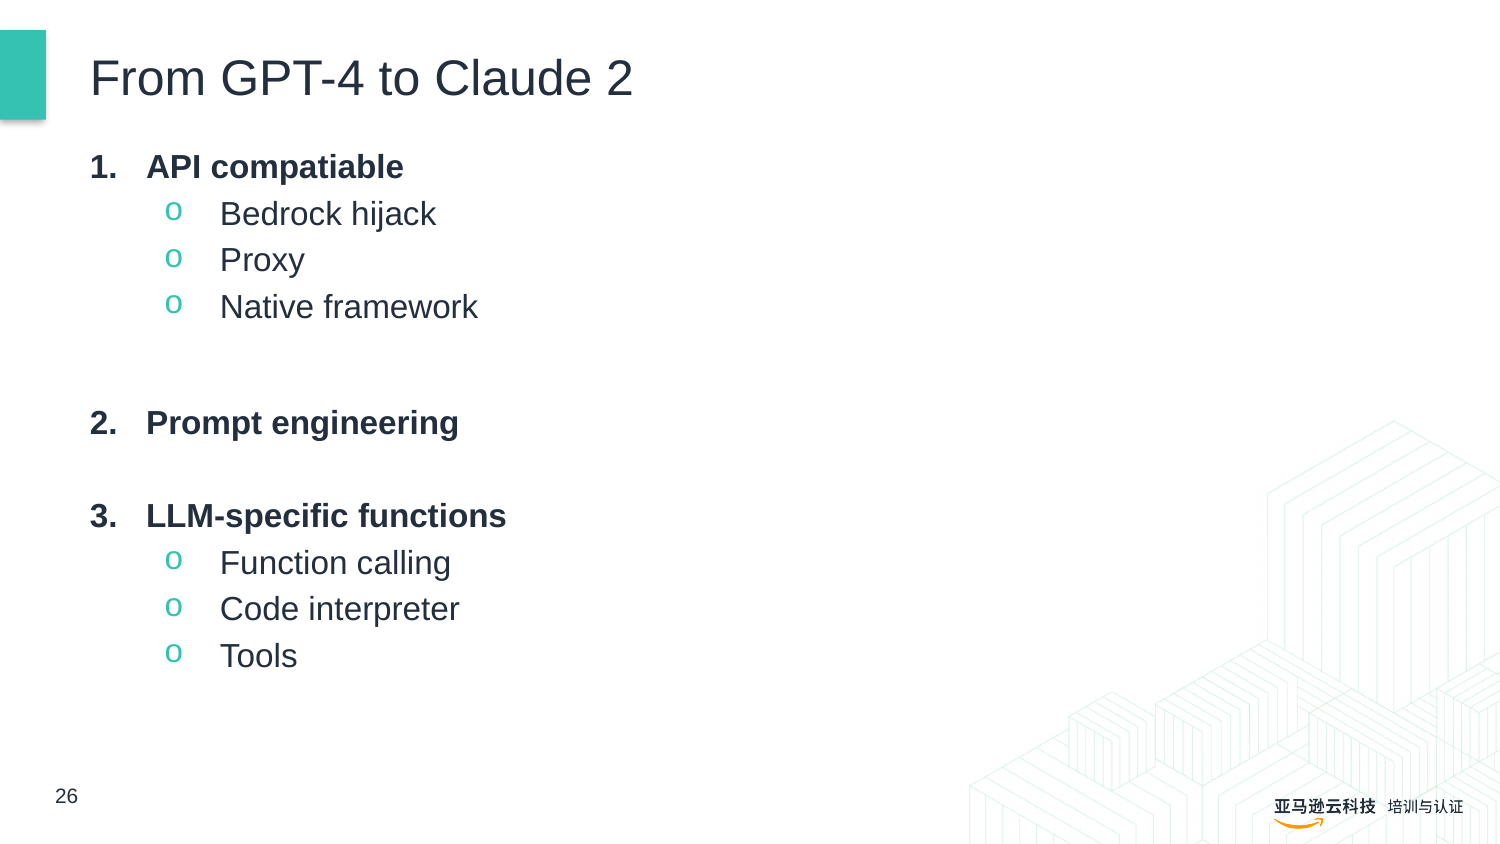

# From GPT-4 to Claude 2
API compatiable
Bedrock hijack
Proxy
Native framework

Prompt engineering

LLM-specific functions
Function calling
Code interpreter
Tools